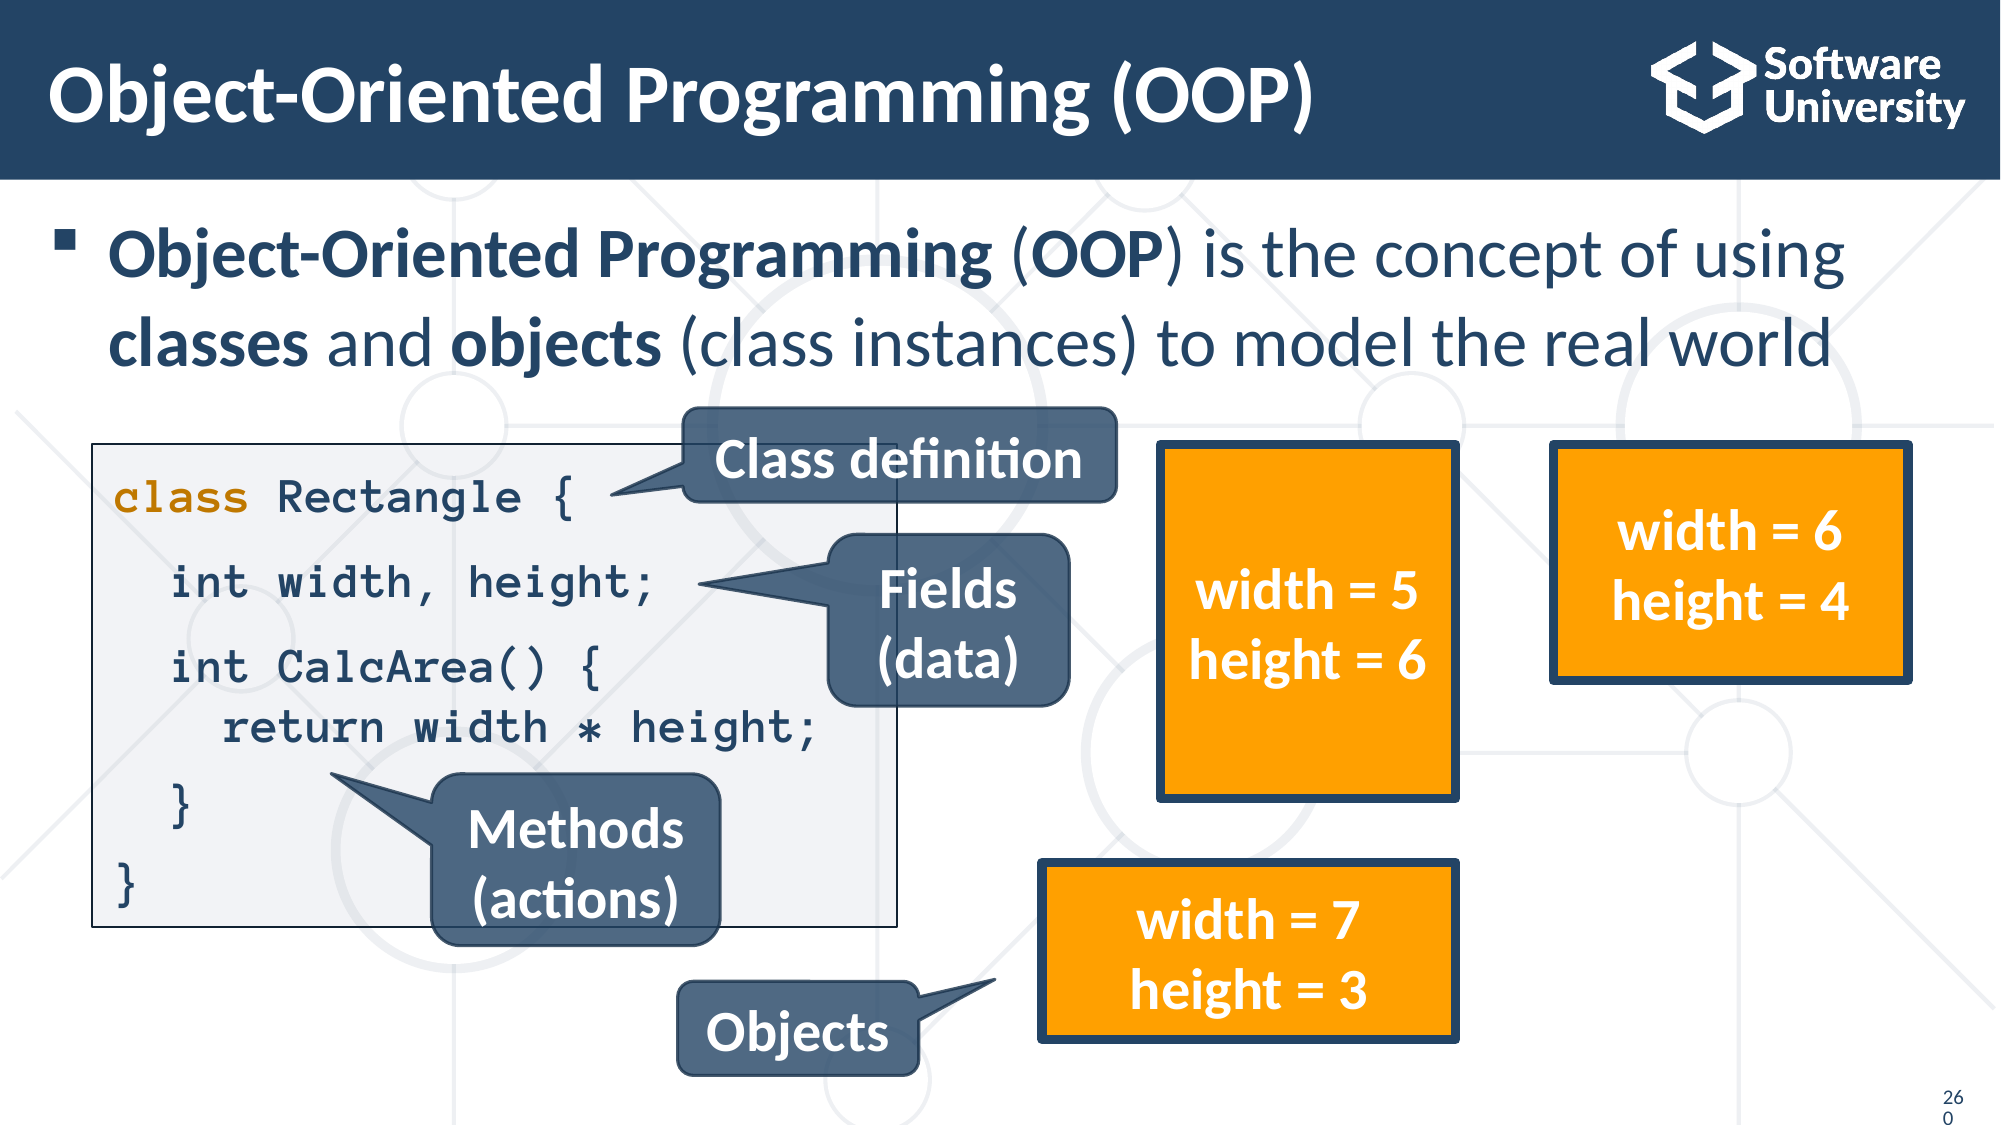

# Object-Oriented Programming (OOP)
Object-Oriented Programming (OOP) is the concept of using classes and objects (class instances) to model the real world
Class definition
width = 5
height = 6
class Rectangle {
  int width, height;
  int CalcArea() {
    return width * height;
  }
}
width = 6
height = 4
Fields (data)
Methods
(actions)
width = 7
height = 3
Objects
260